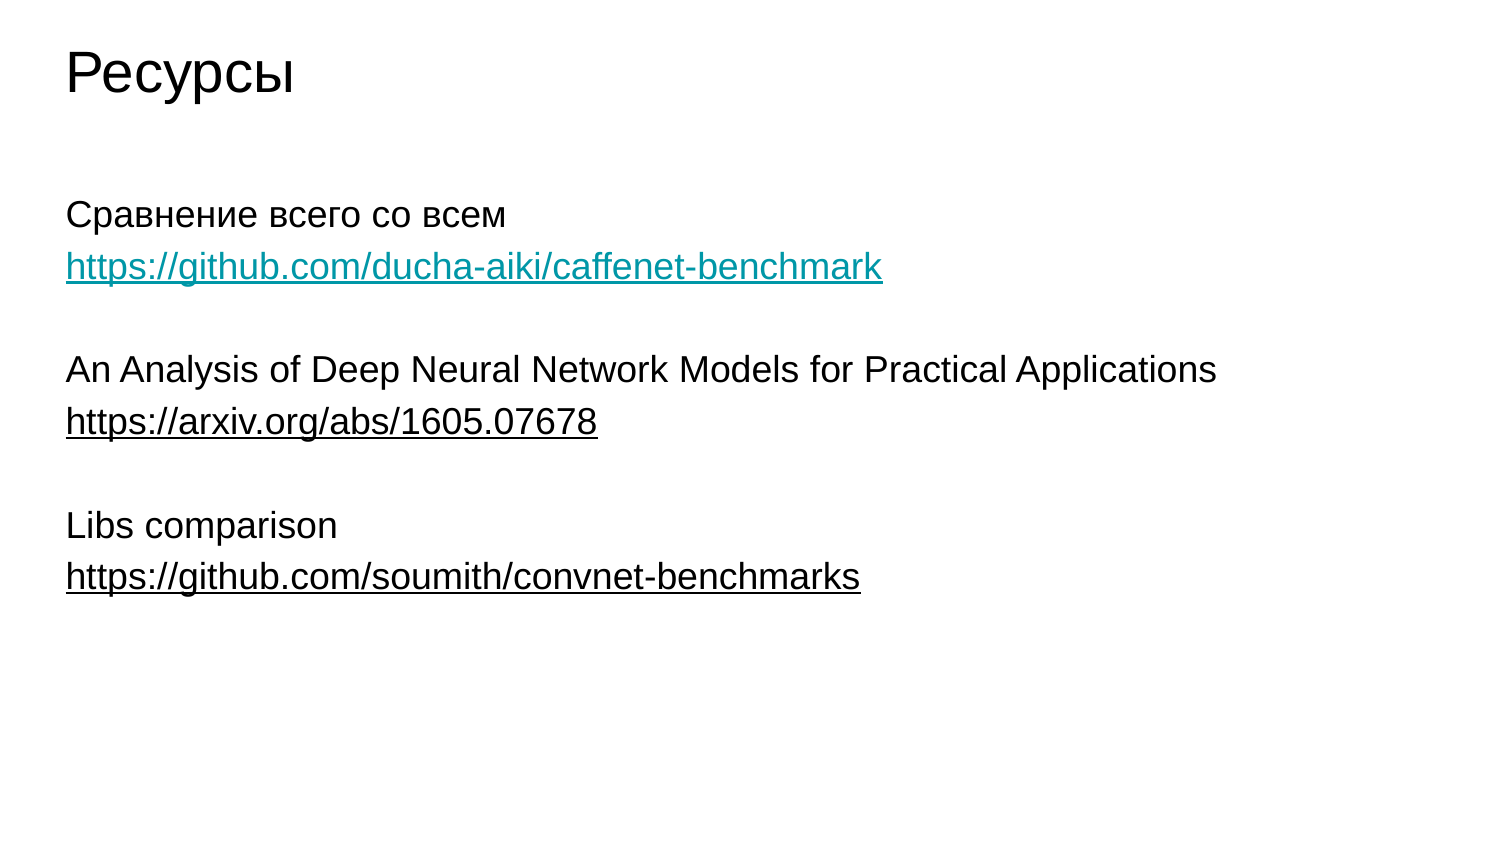

# Ресурсы

Сравнение всего со всем
https://github.com/ducha-aiki/caffenet-benchmark

An Analysis of Deep Neural Network Models for Practical Applications
https://arxiv.org/abs/1605.07678

Libs comparison
https://github.com/soumith/convnet-benchmarks